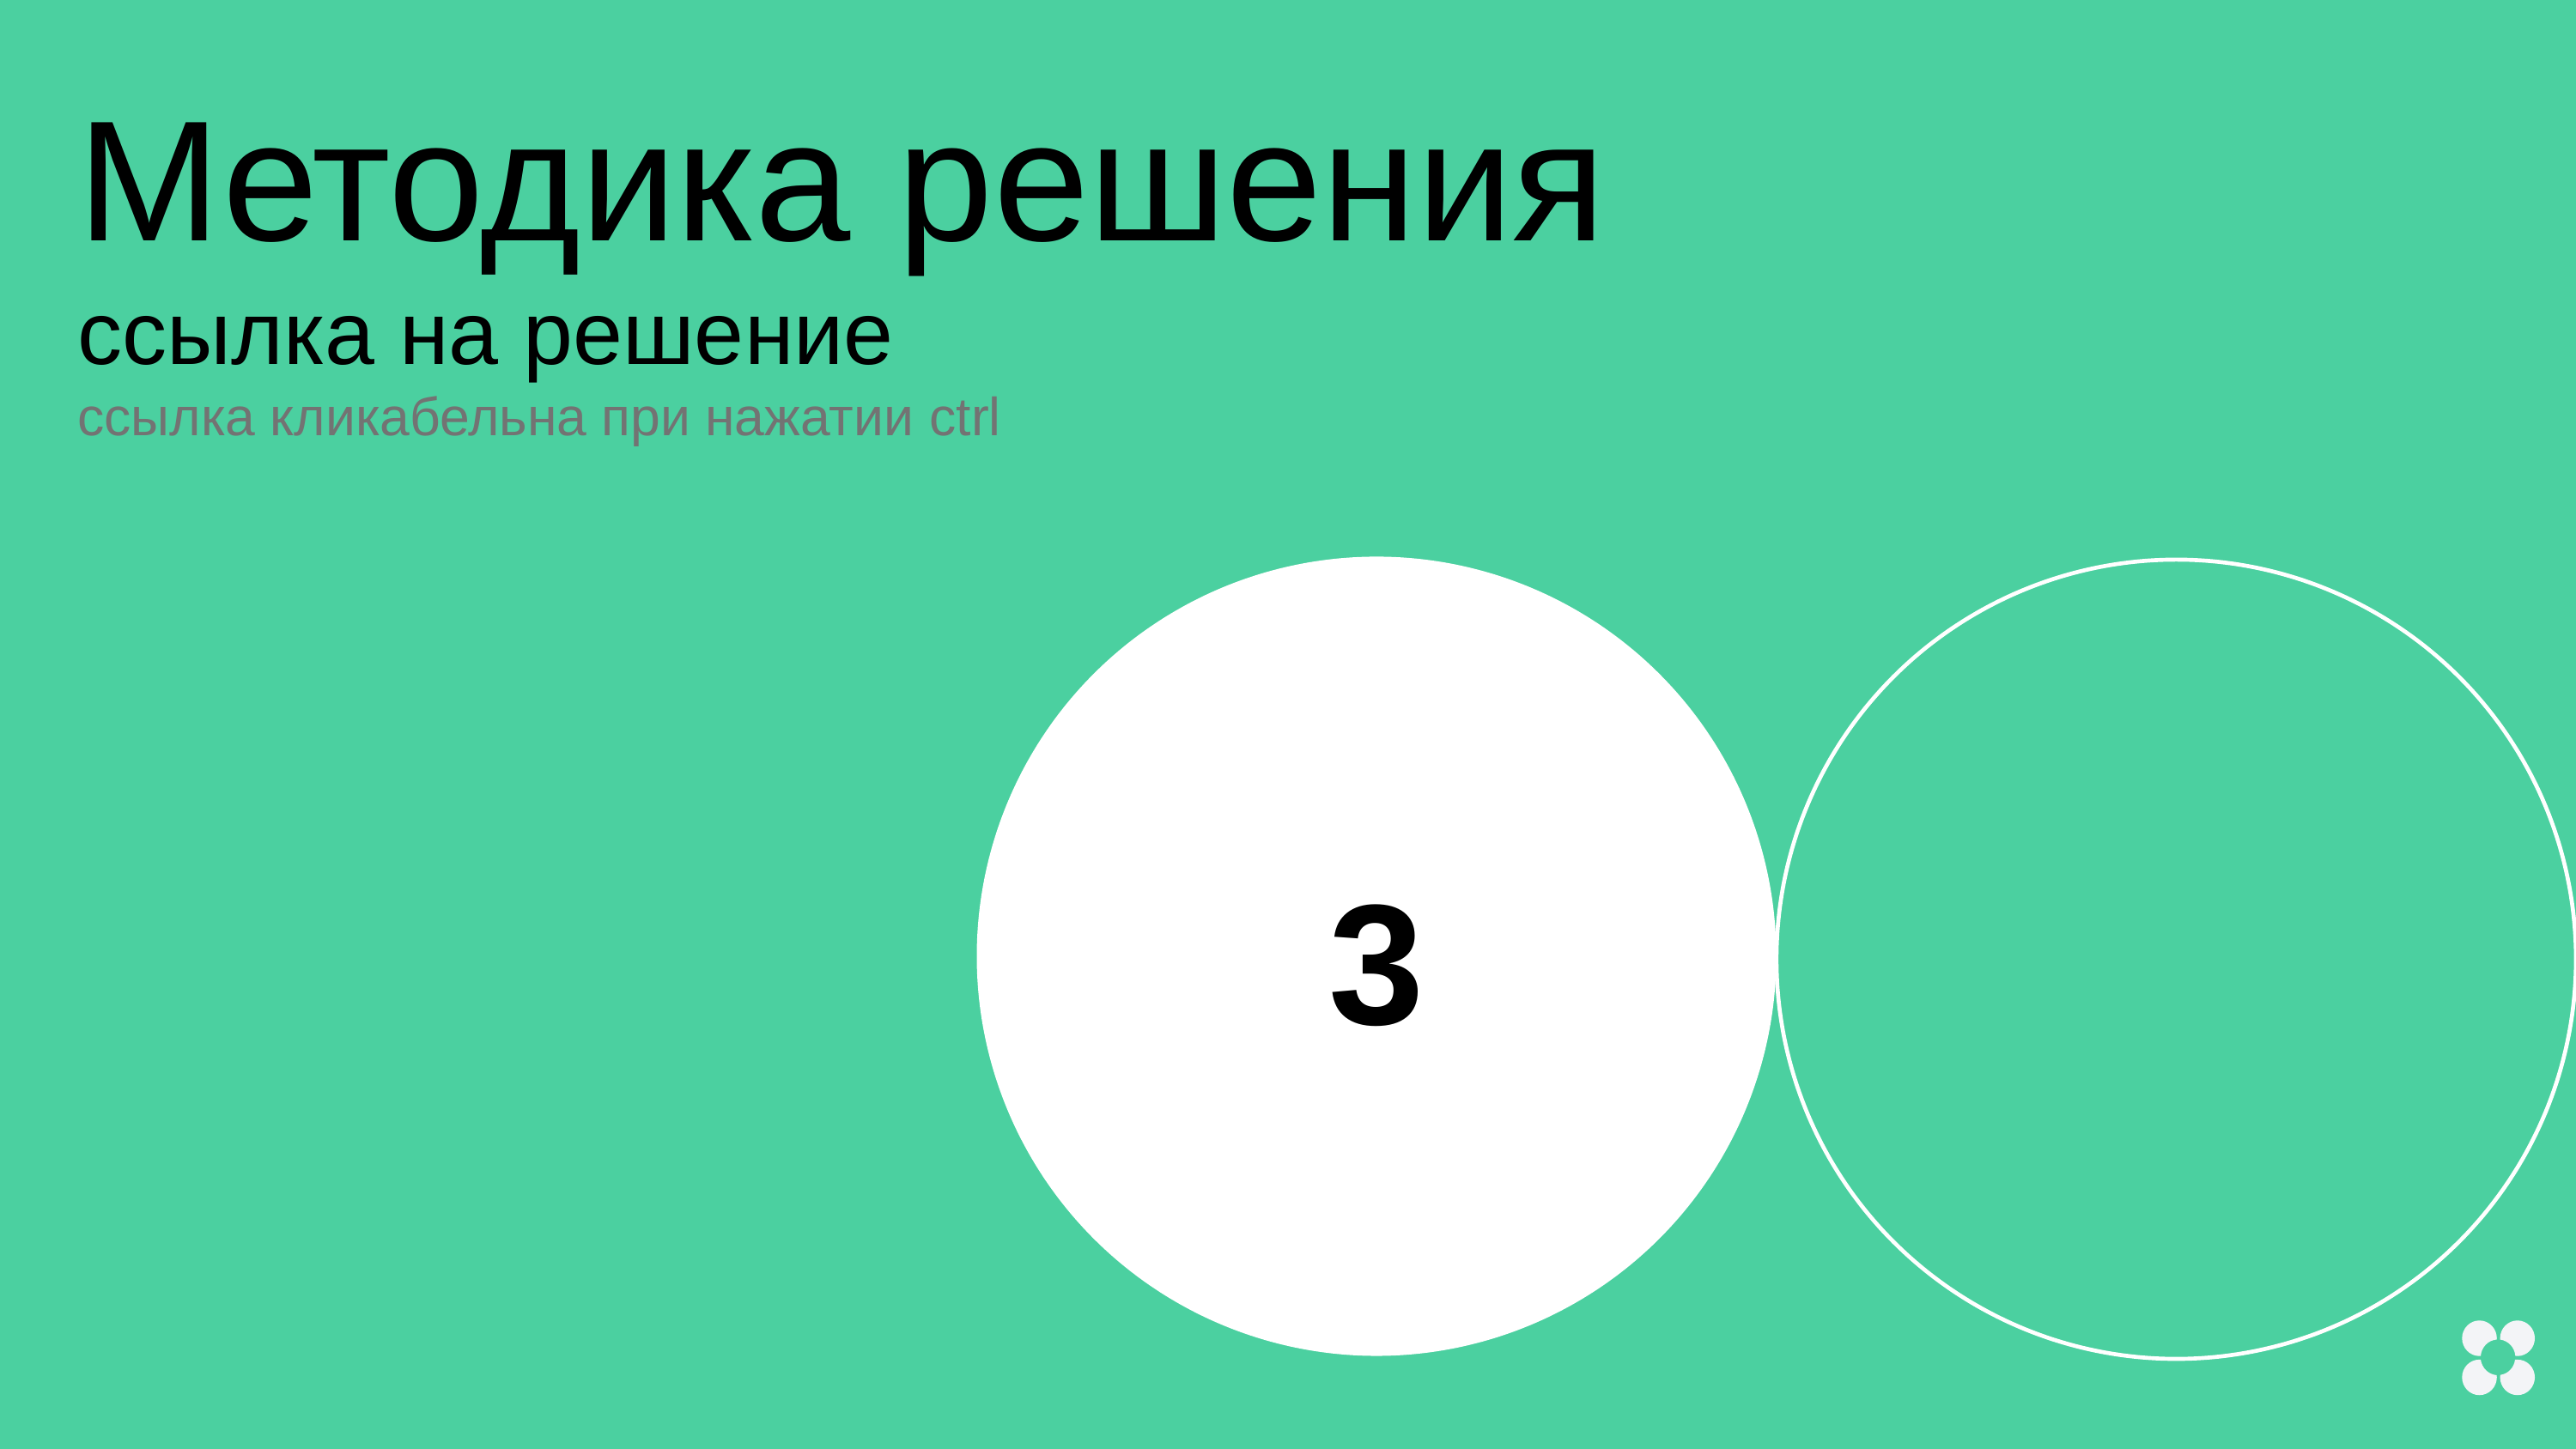

Методика решения
ссылка на решение
cсылка кликабельна при нажатии ctrl

3